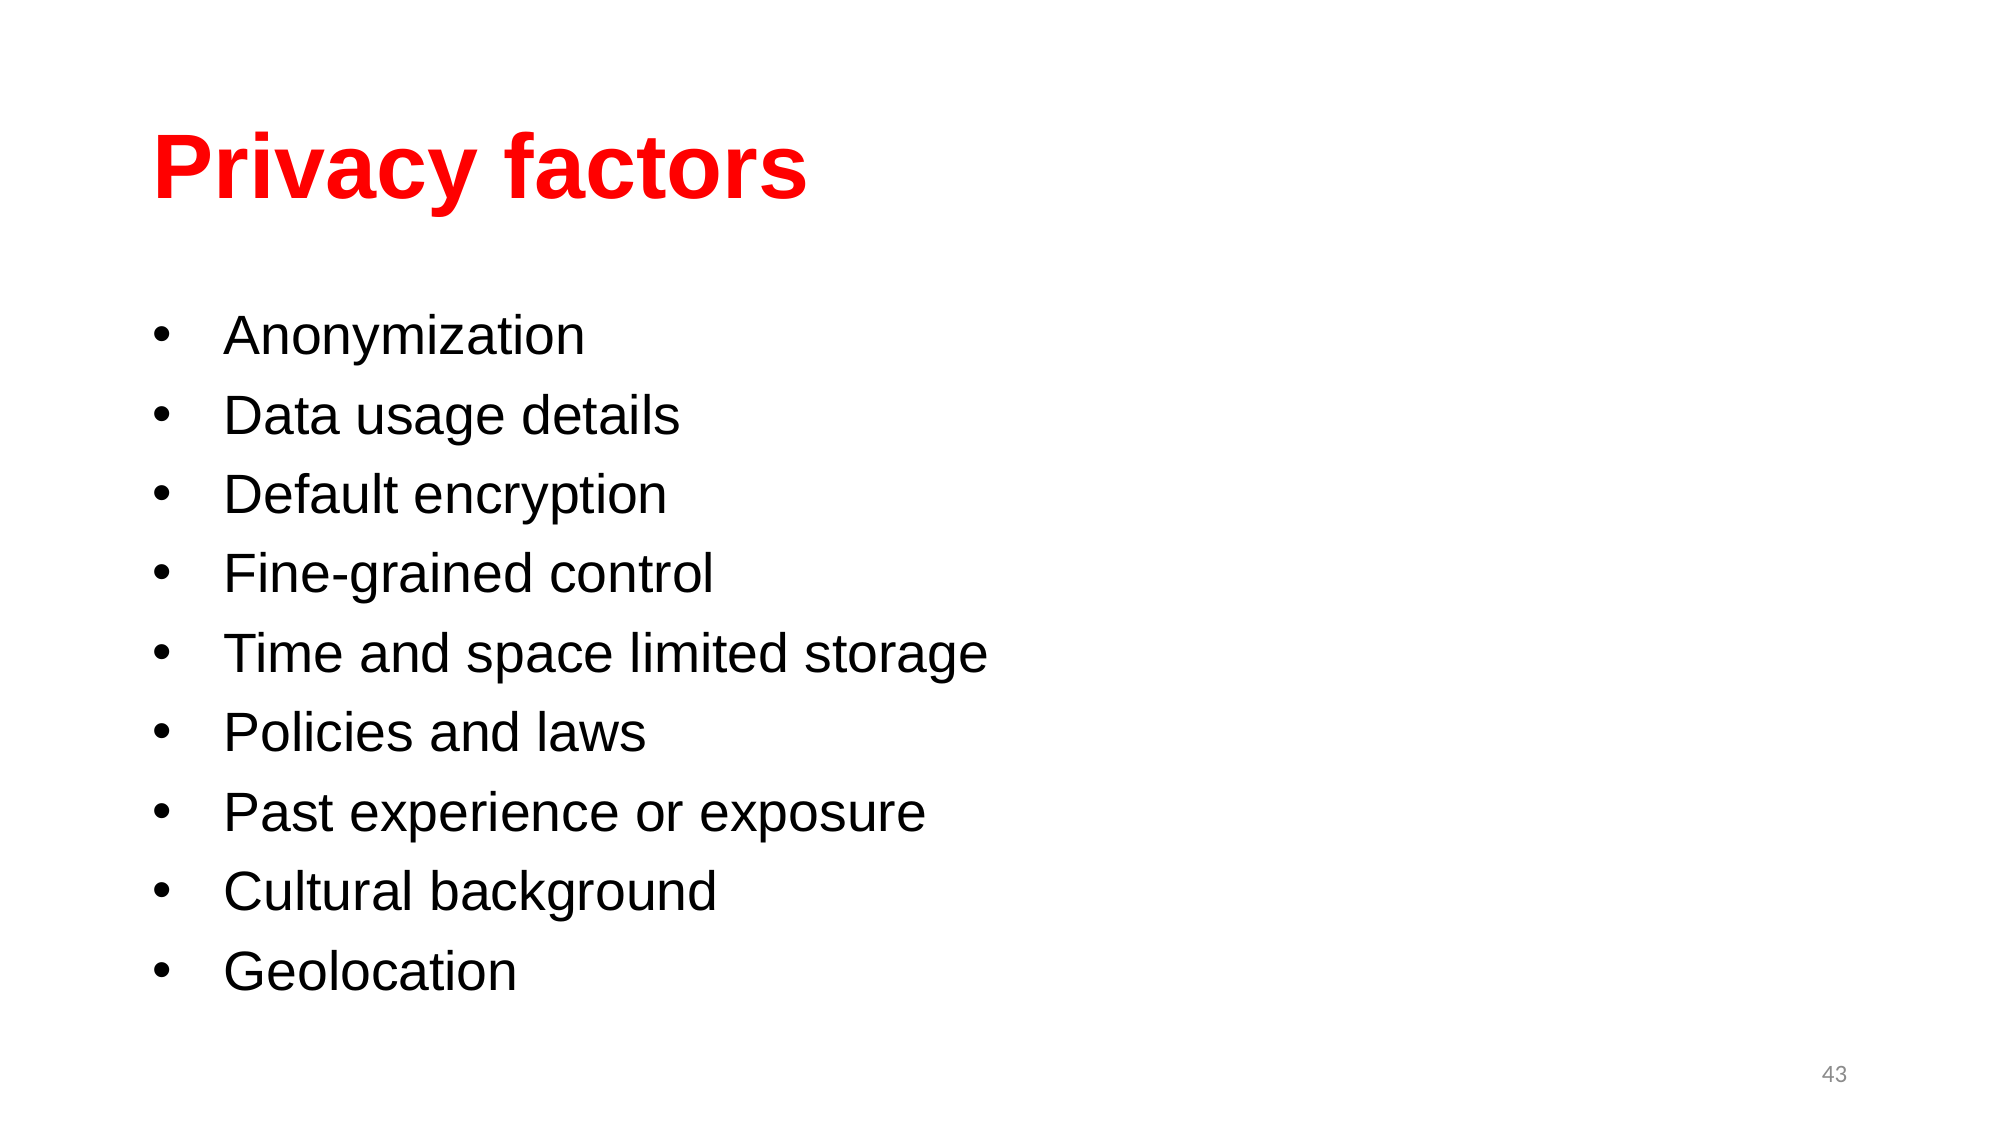

# Privacy factors
Anonymization
Data usage details
Default encryption
Fine-grained control
Time and space limited storage
Policies and laws
Past experience or exposure
Cultural background
Geolocation

43